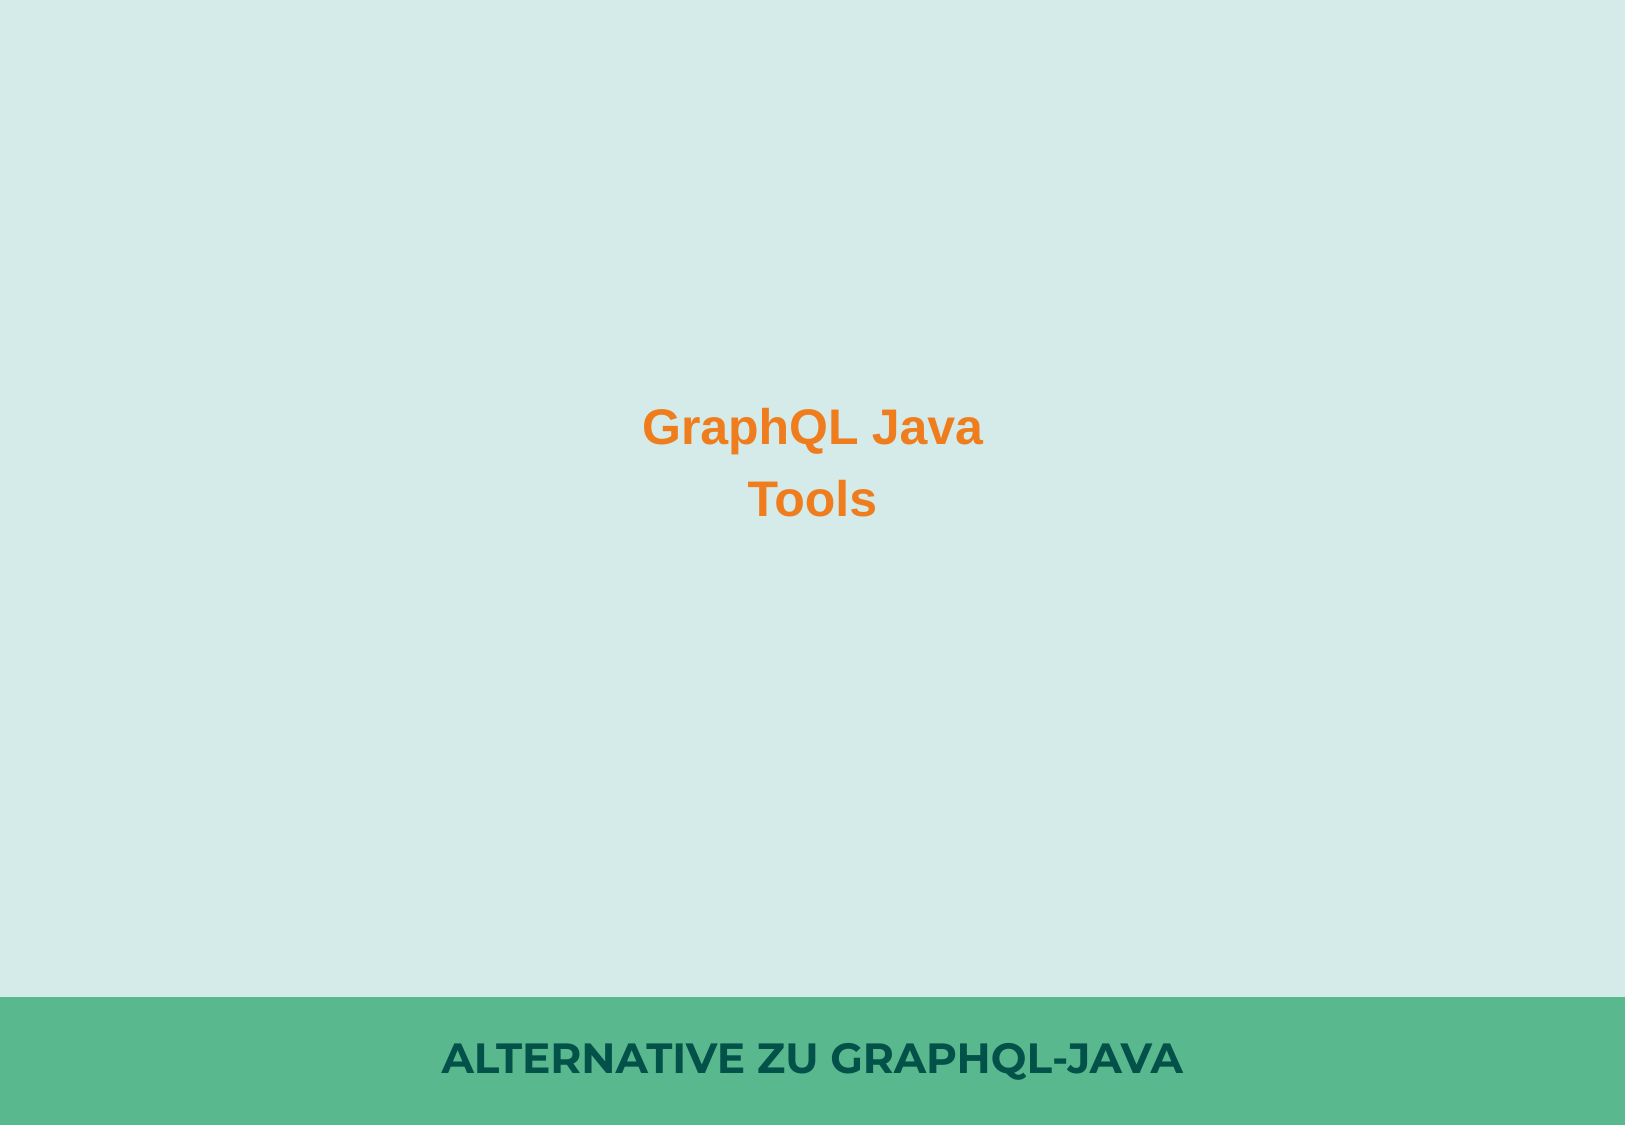

GraphQL Java Tools
# Alternative zu Graphql-Java